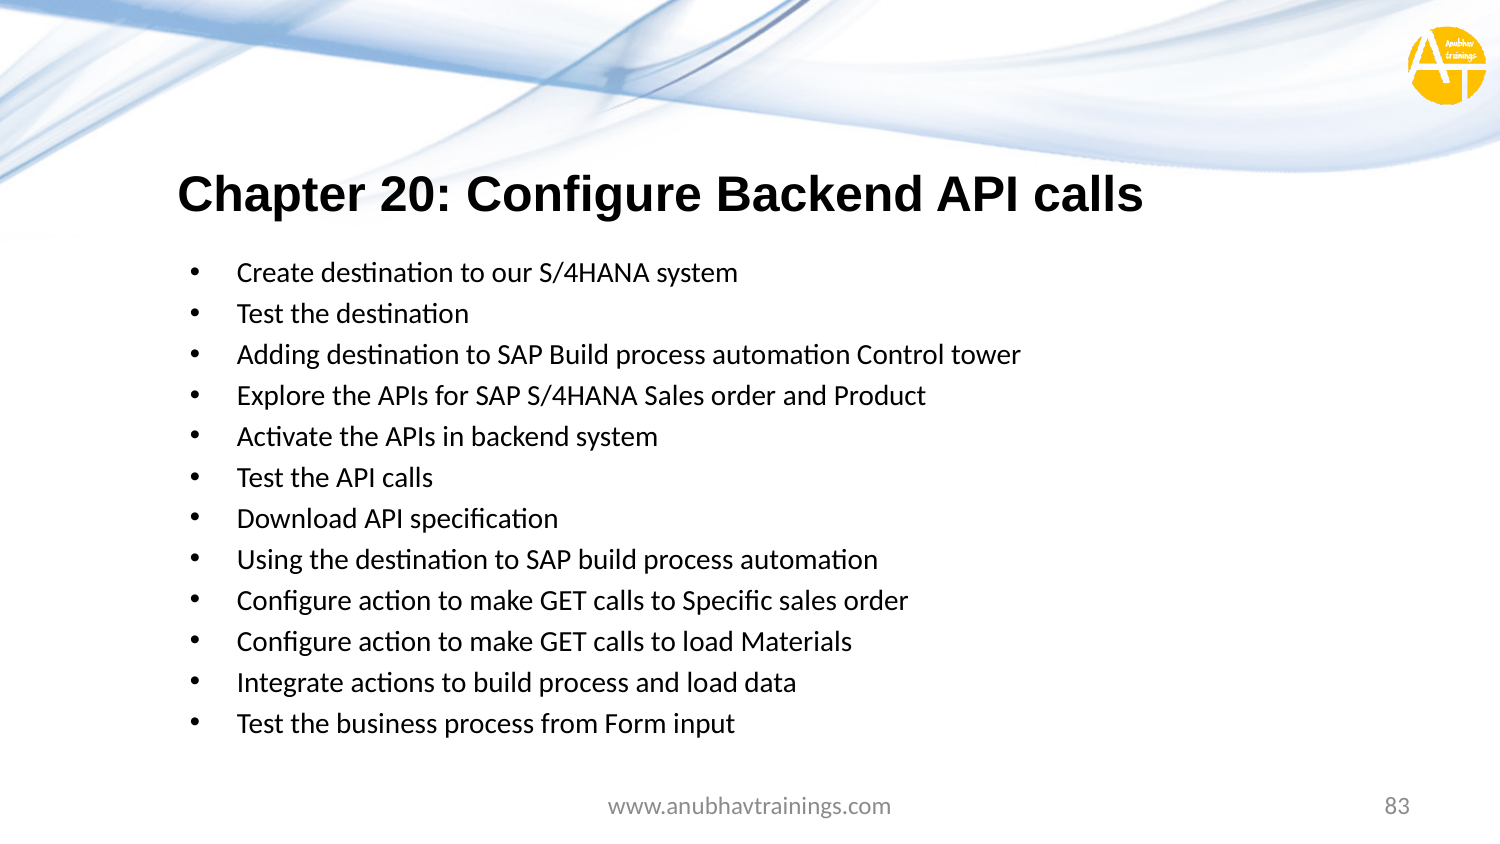

# Chapter 20: Configure Backend API calls
Create destination to our S/4HANA system
Test the destination
Adding destination to SAP Build process automation Control tower
Explore the APIs for SAP S/4HANA Sales order and Product
Activate the APIs in backend system
Test the API calls
Download API specification
Using the destination to SAP build process automation
Configure action to make GET calls to Specific sales order
Configure action to make GET calls to load Materials
Integrate actions to build process and load data
Test the business process from Form input

www.anubhavtrainings.com
83